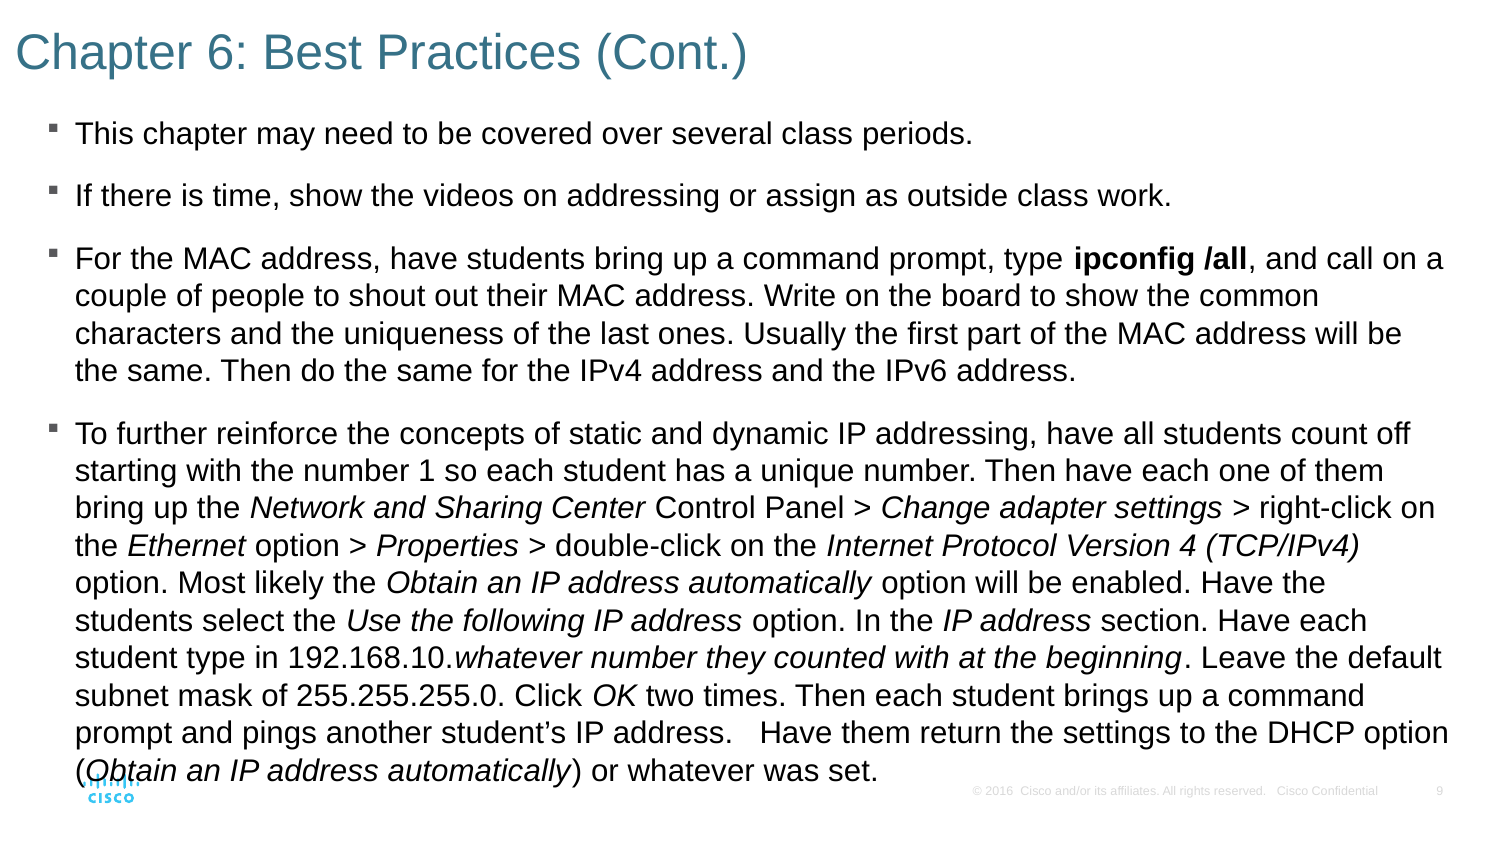

# Chapter 6: Best Practices (Cont.)
This chapter may need to be covered over several class periods.
If there is time, show the videos on addressing or assign as outside class work.
For the MAC address, have students bring up a command prompt, type ipconfig /all, and call on a couple of people to shout out their MAC address. Write on the board to show the common characters and the uniqueness of the last ones. Usually the first part of the MAC address will be the same. Then do the same for the IPv4 address and the IPv6 address.
To further reinforce the concepts of static and dynamic IP addressing, have all students count off starting with the number 1 so each student has a unique number. Then have each one of them bring up the Network and Sharing Center Control Panel > Change adapter settings > right-click on the Ethernet option > Properties > double-click on the Internet Protocol Version 4 (TCP/IPv4) option. Most likely the Obtain an IP address automatically option will be enabled. Have the students select the Use the following IP address option. In the IP address section. Have each student type in 192.168.10.whatever number they counted with at the beginning. Leave the default subnet mask of 255.255.255.0. Click OK two times. Then each student brings up a command prompt and pings another student’s IP address.   Have them return the settings to the DHCP option (Obtain an IP address automatically) or whatever was set.